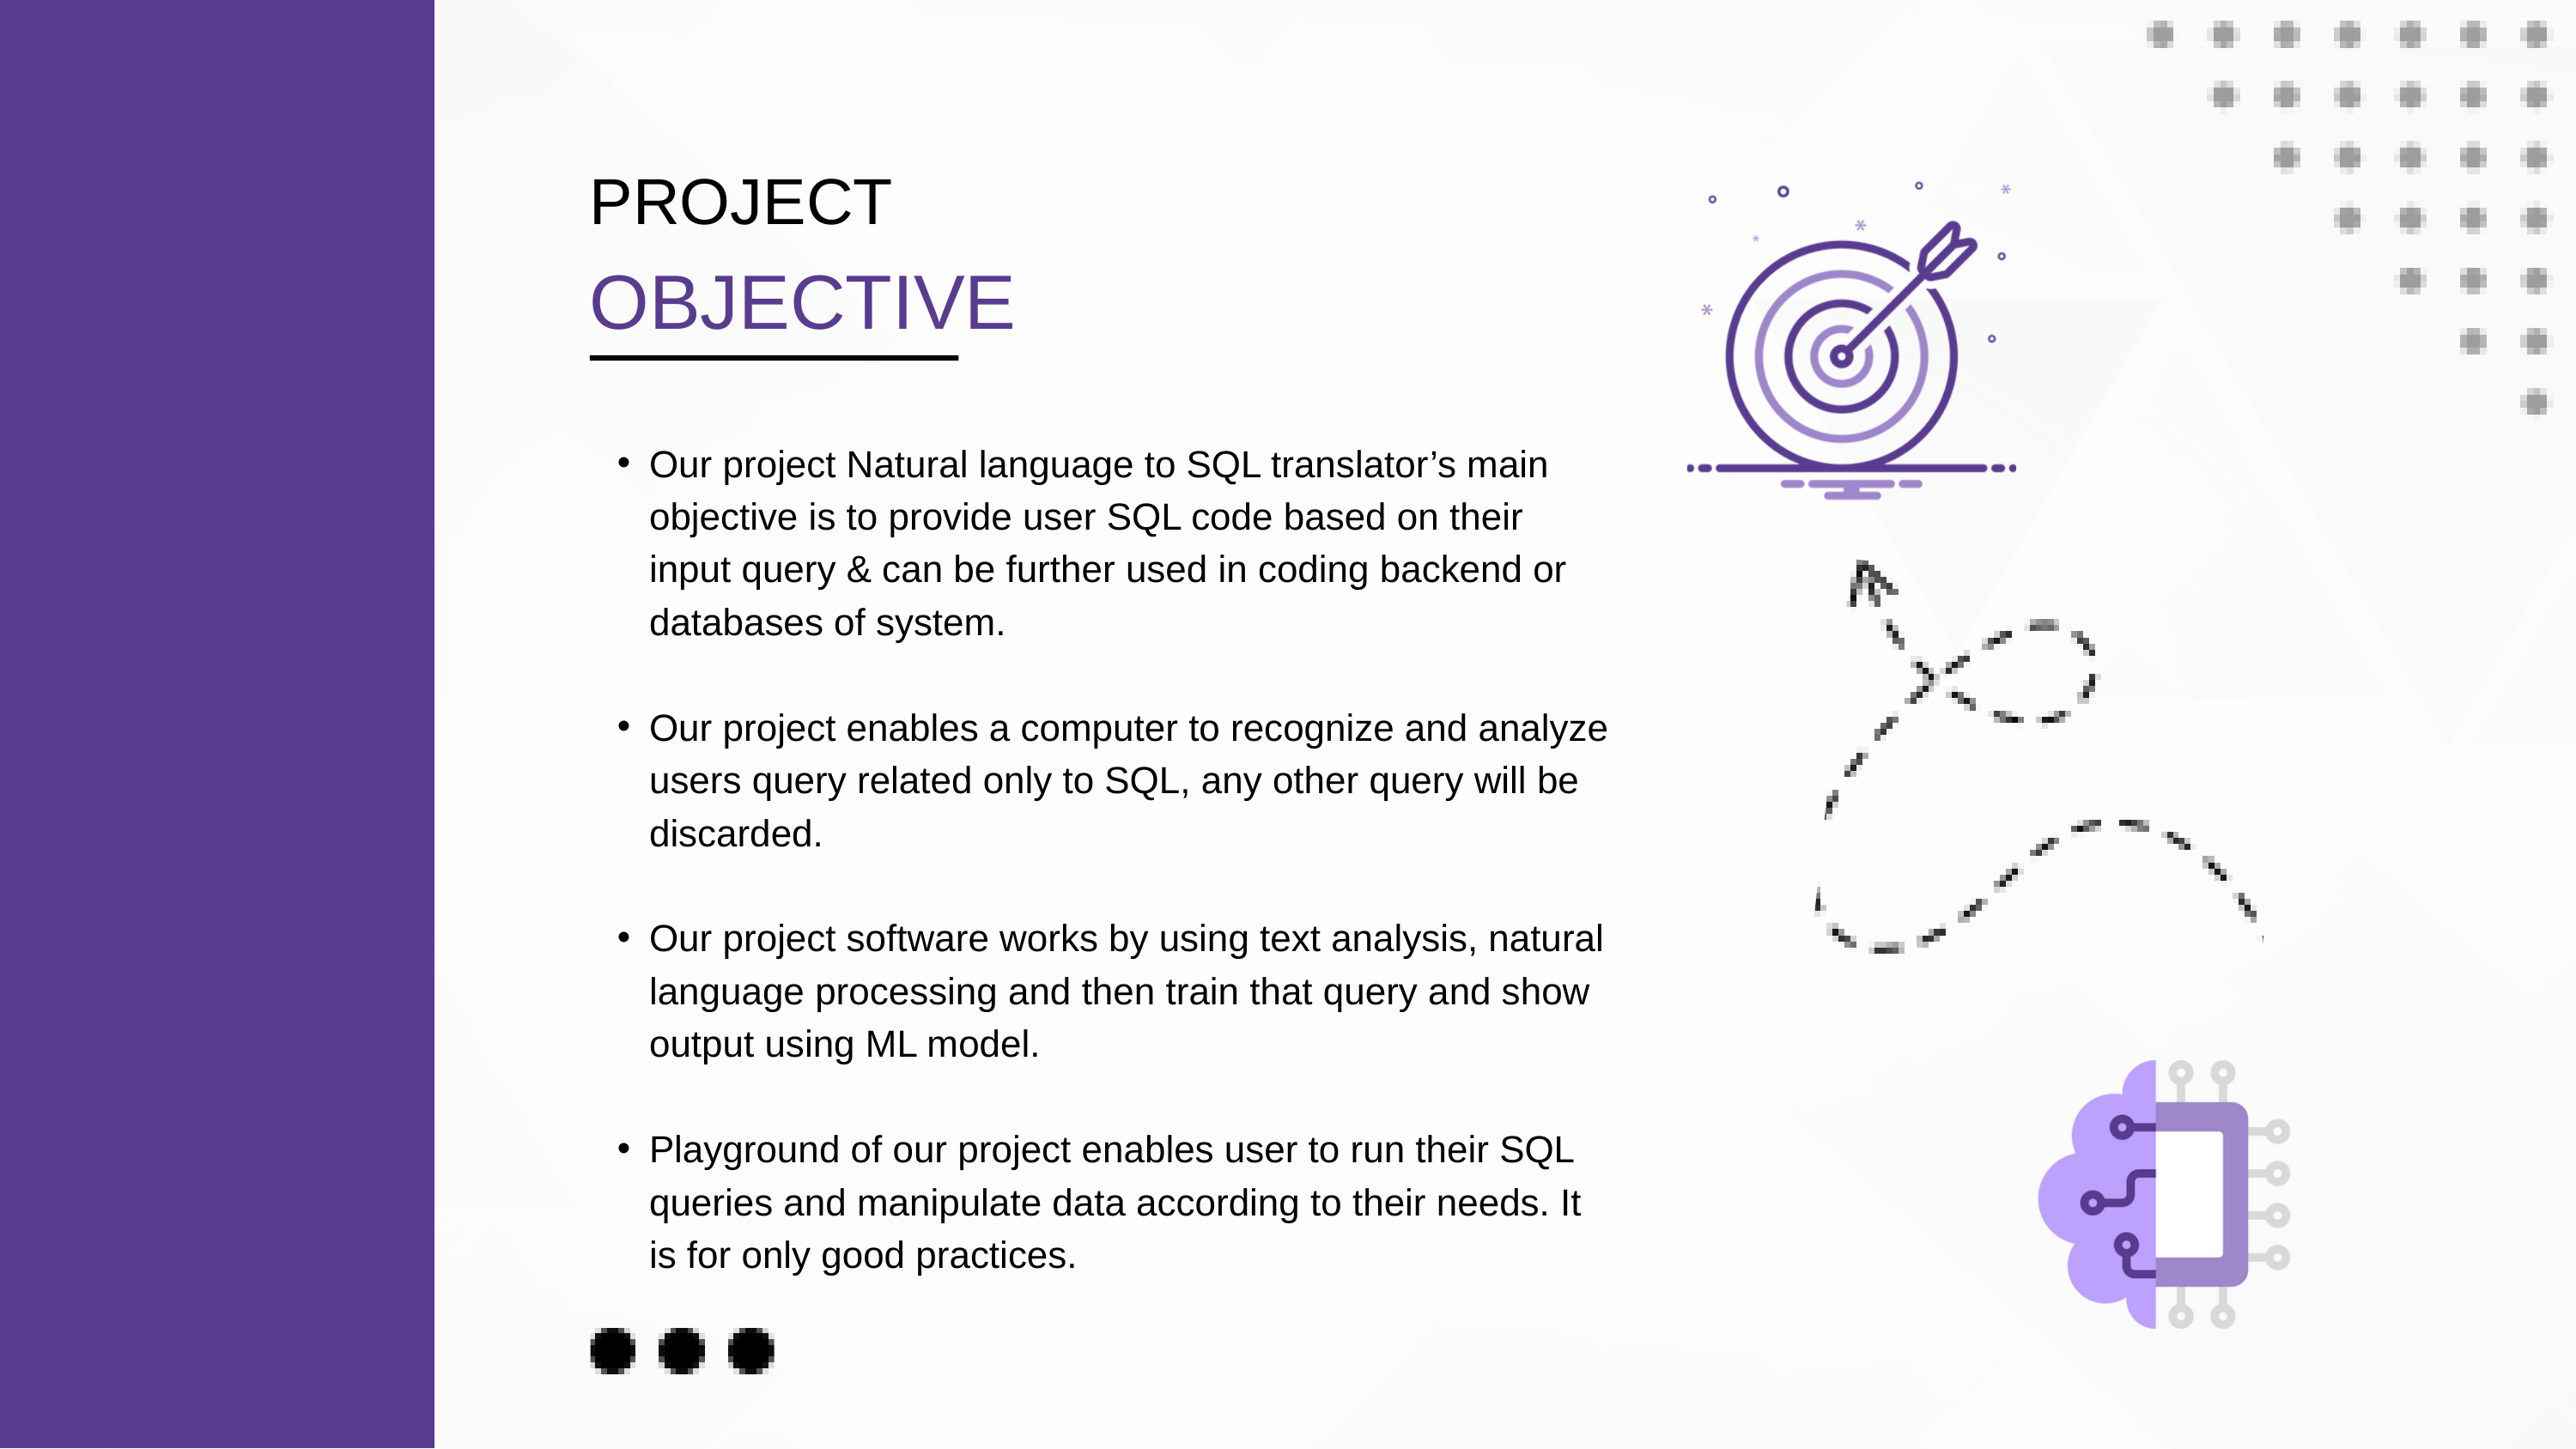

PROJECT

OBJECTIVE

Our project Natural language to SQL translator’s main objective is to provide user SQL code based on their input query & can be further used in coding backend or databases of system.

Our project enables a computer to recognize and analyze users query related only to SQL, any other query will be discarded.

Our project software works by using text analysis, natural language processing and then train that query and show output using ML model.

Playground of our project enables user to run their SQL queries and manipulate data according to their needs. It is for only good practices.